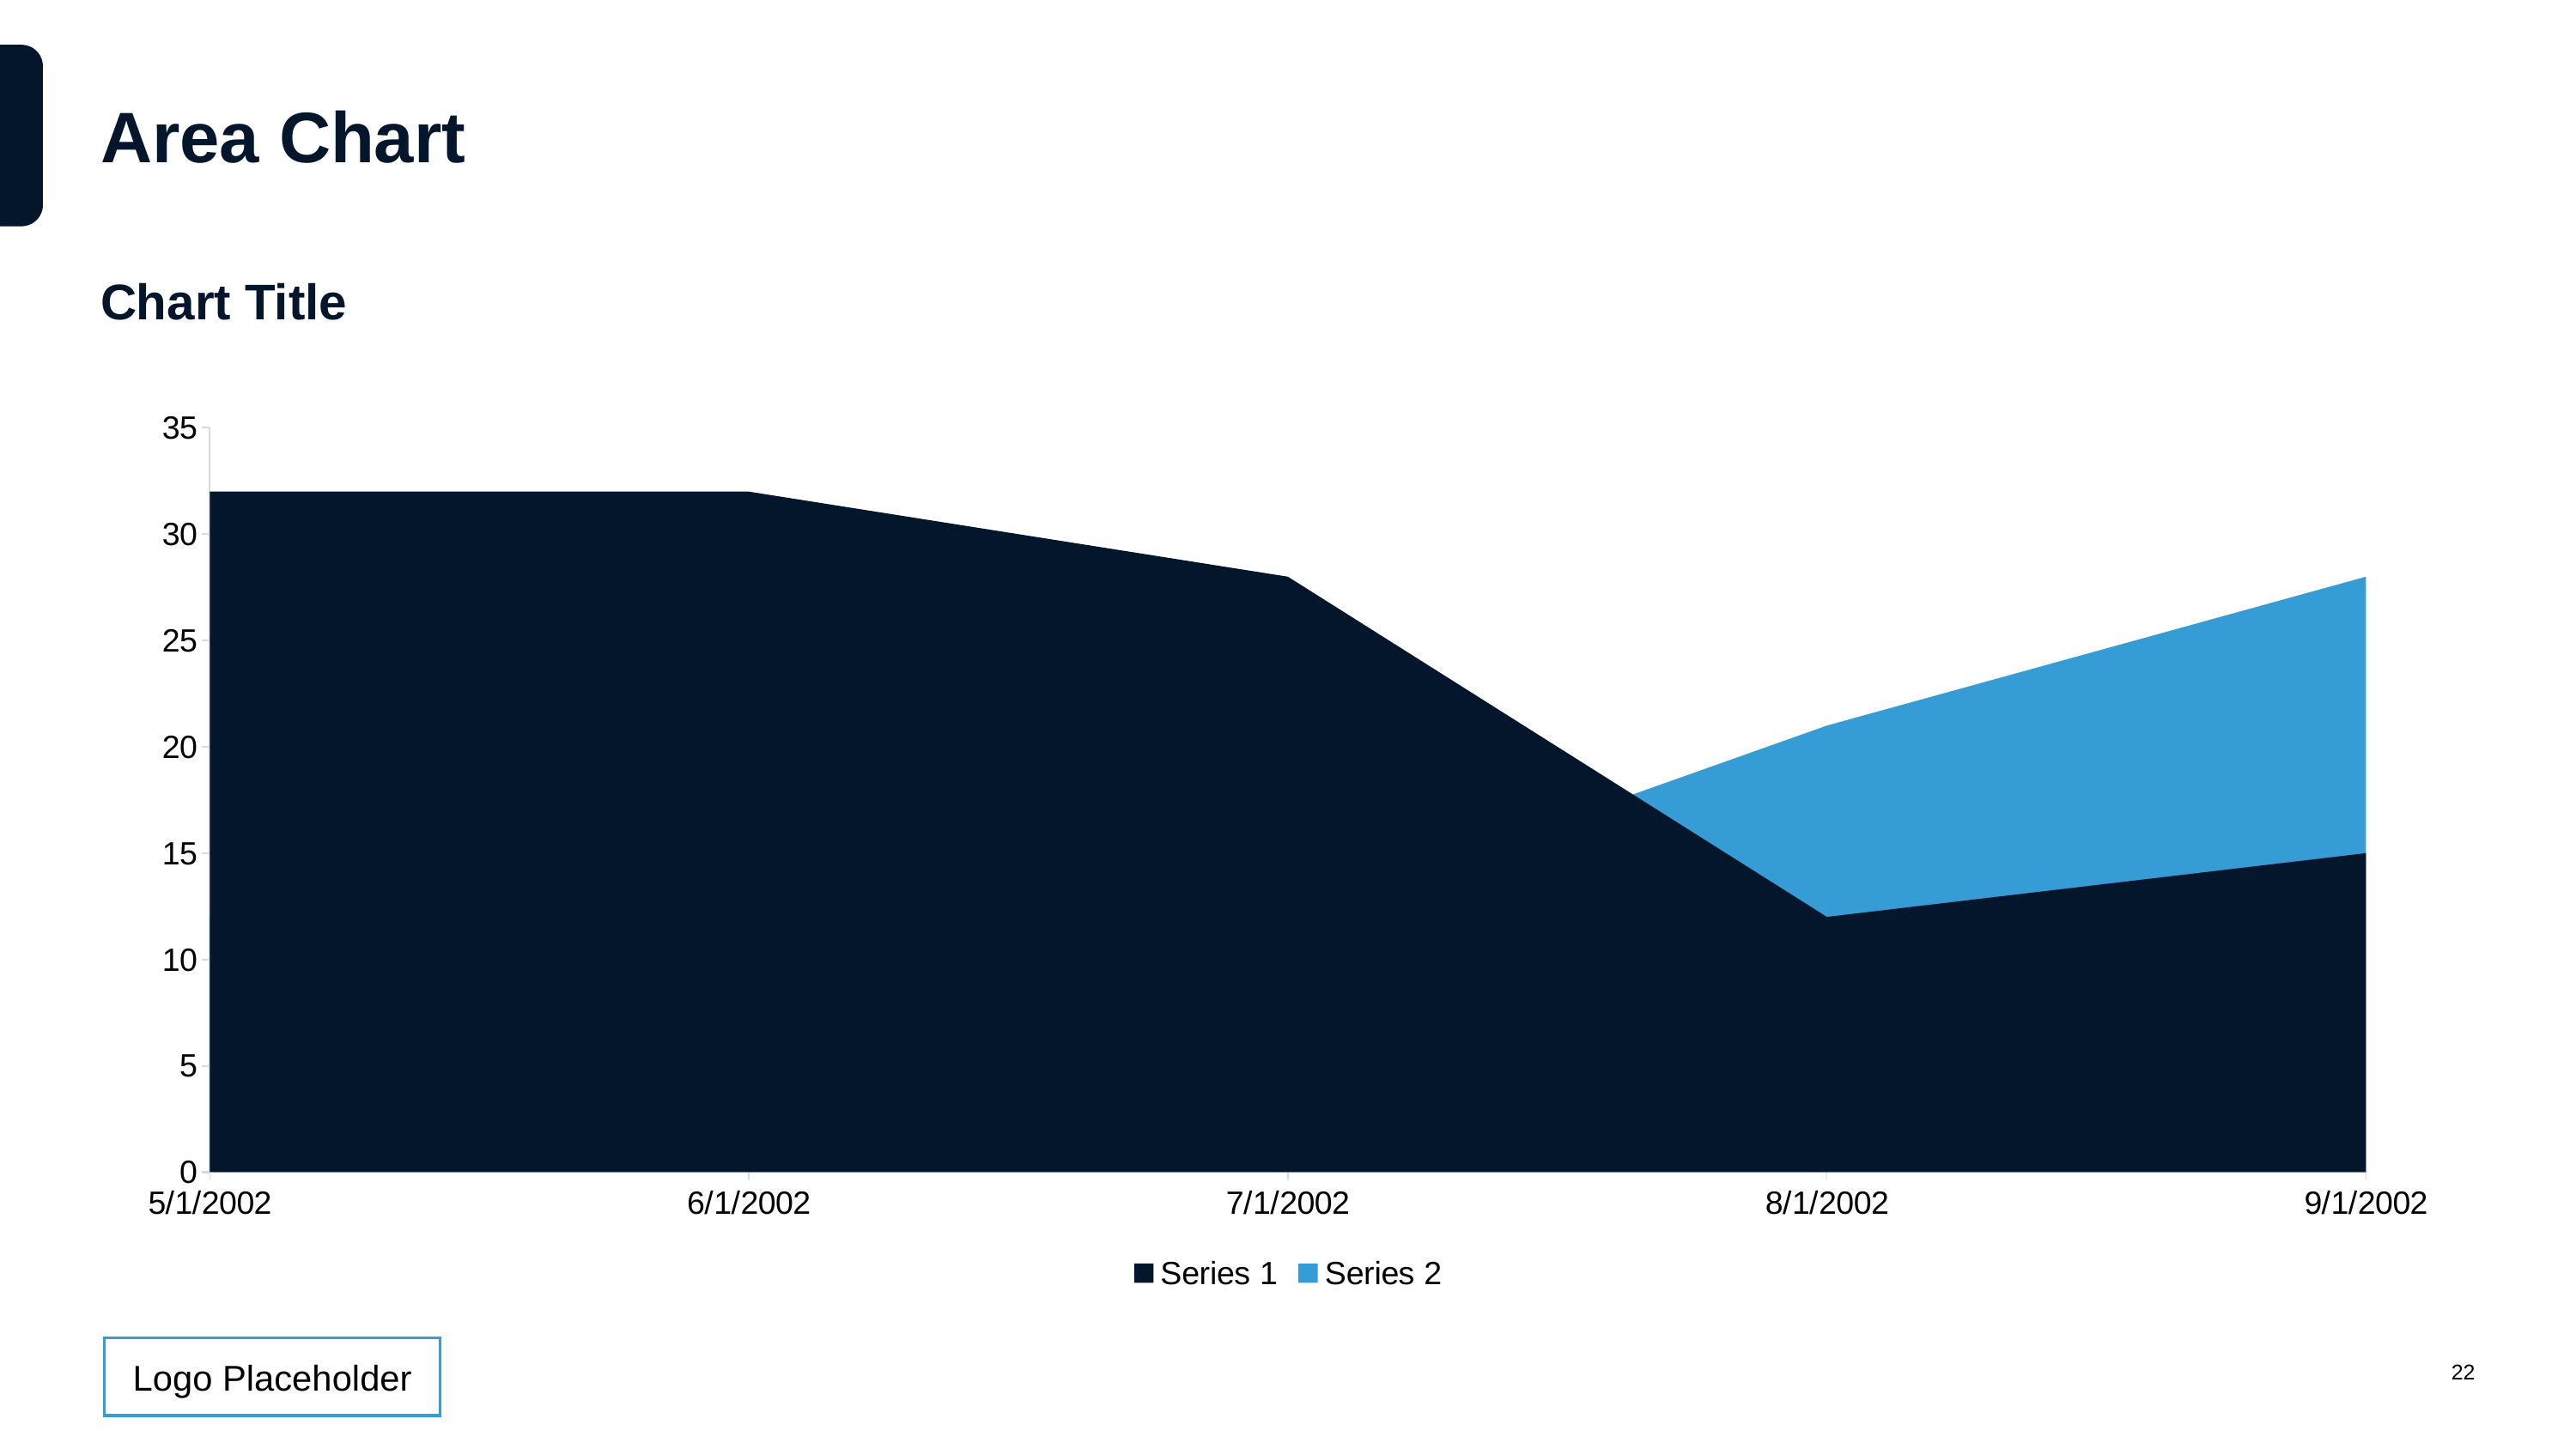

# Area Chart
Chart Title

### Chart

| Category | Series 1 | Series 2 |
|---|---|---|
| 37377 | 32.0 | 12.0 |
| 37408 | 32.0 | 12.0 |
| 37438 | 28.0 | 12.0 |
| 37469 | 12.0 | 21.0 |
| 37500 | 15.0 | 28.0 |
22